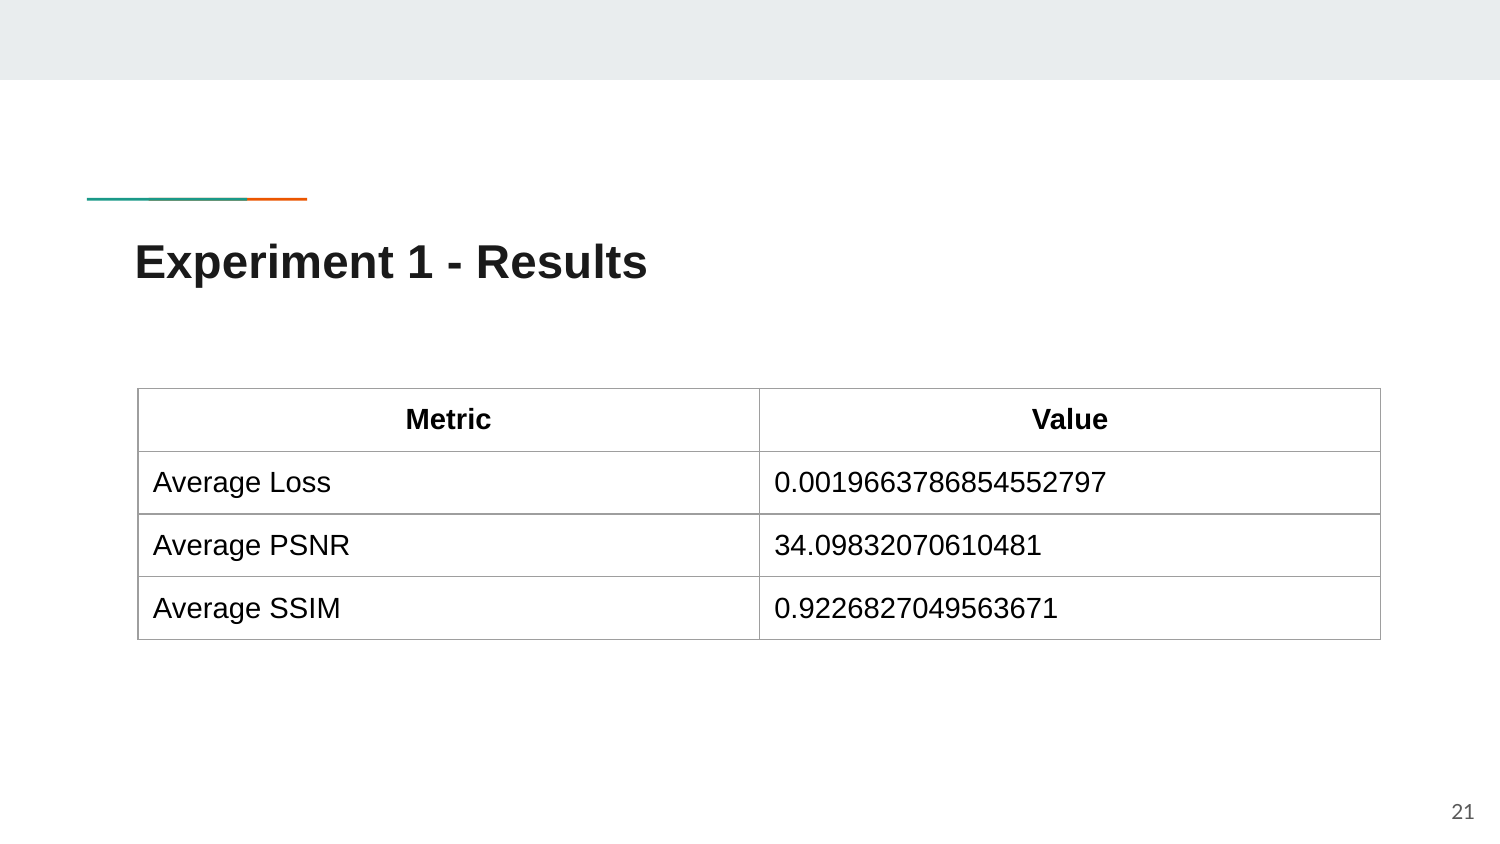

# Experiment 1 - Results
| Metric | Value |
| --- | --- |
| Average Loss | 0.0019663786854552797 |
| Average PSNR | 34.09832070610481 |
| Average SSIM | 0.9226827049563671 |
21